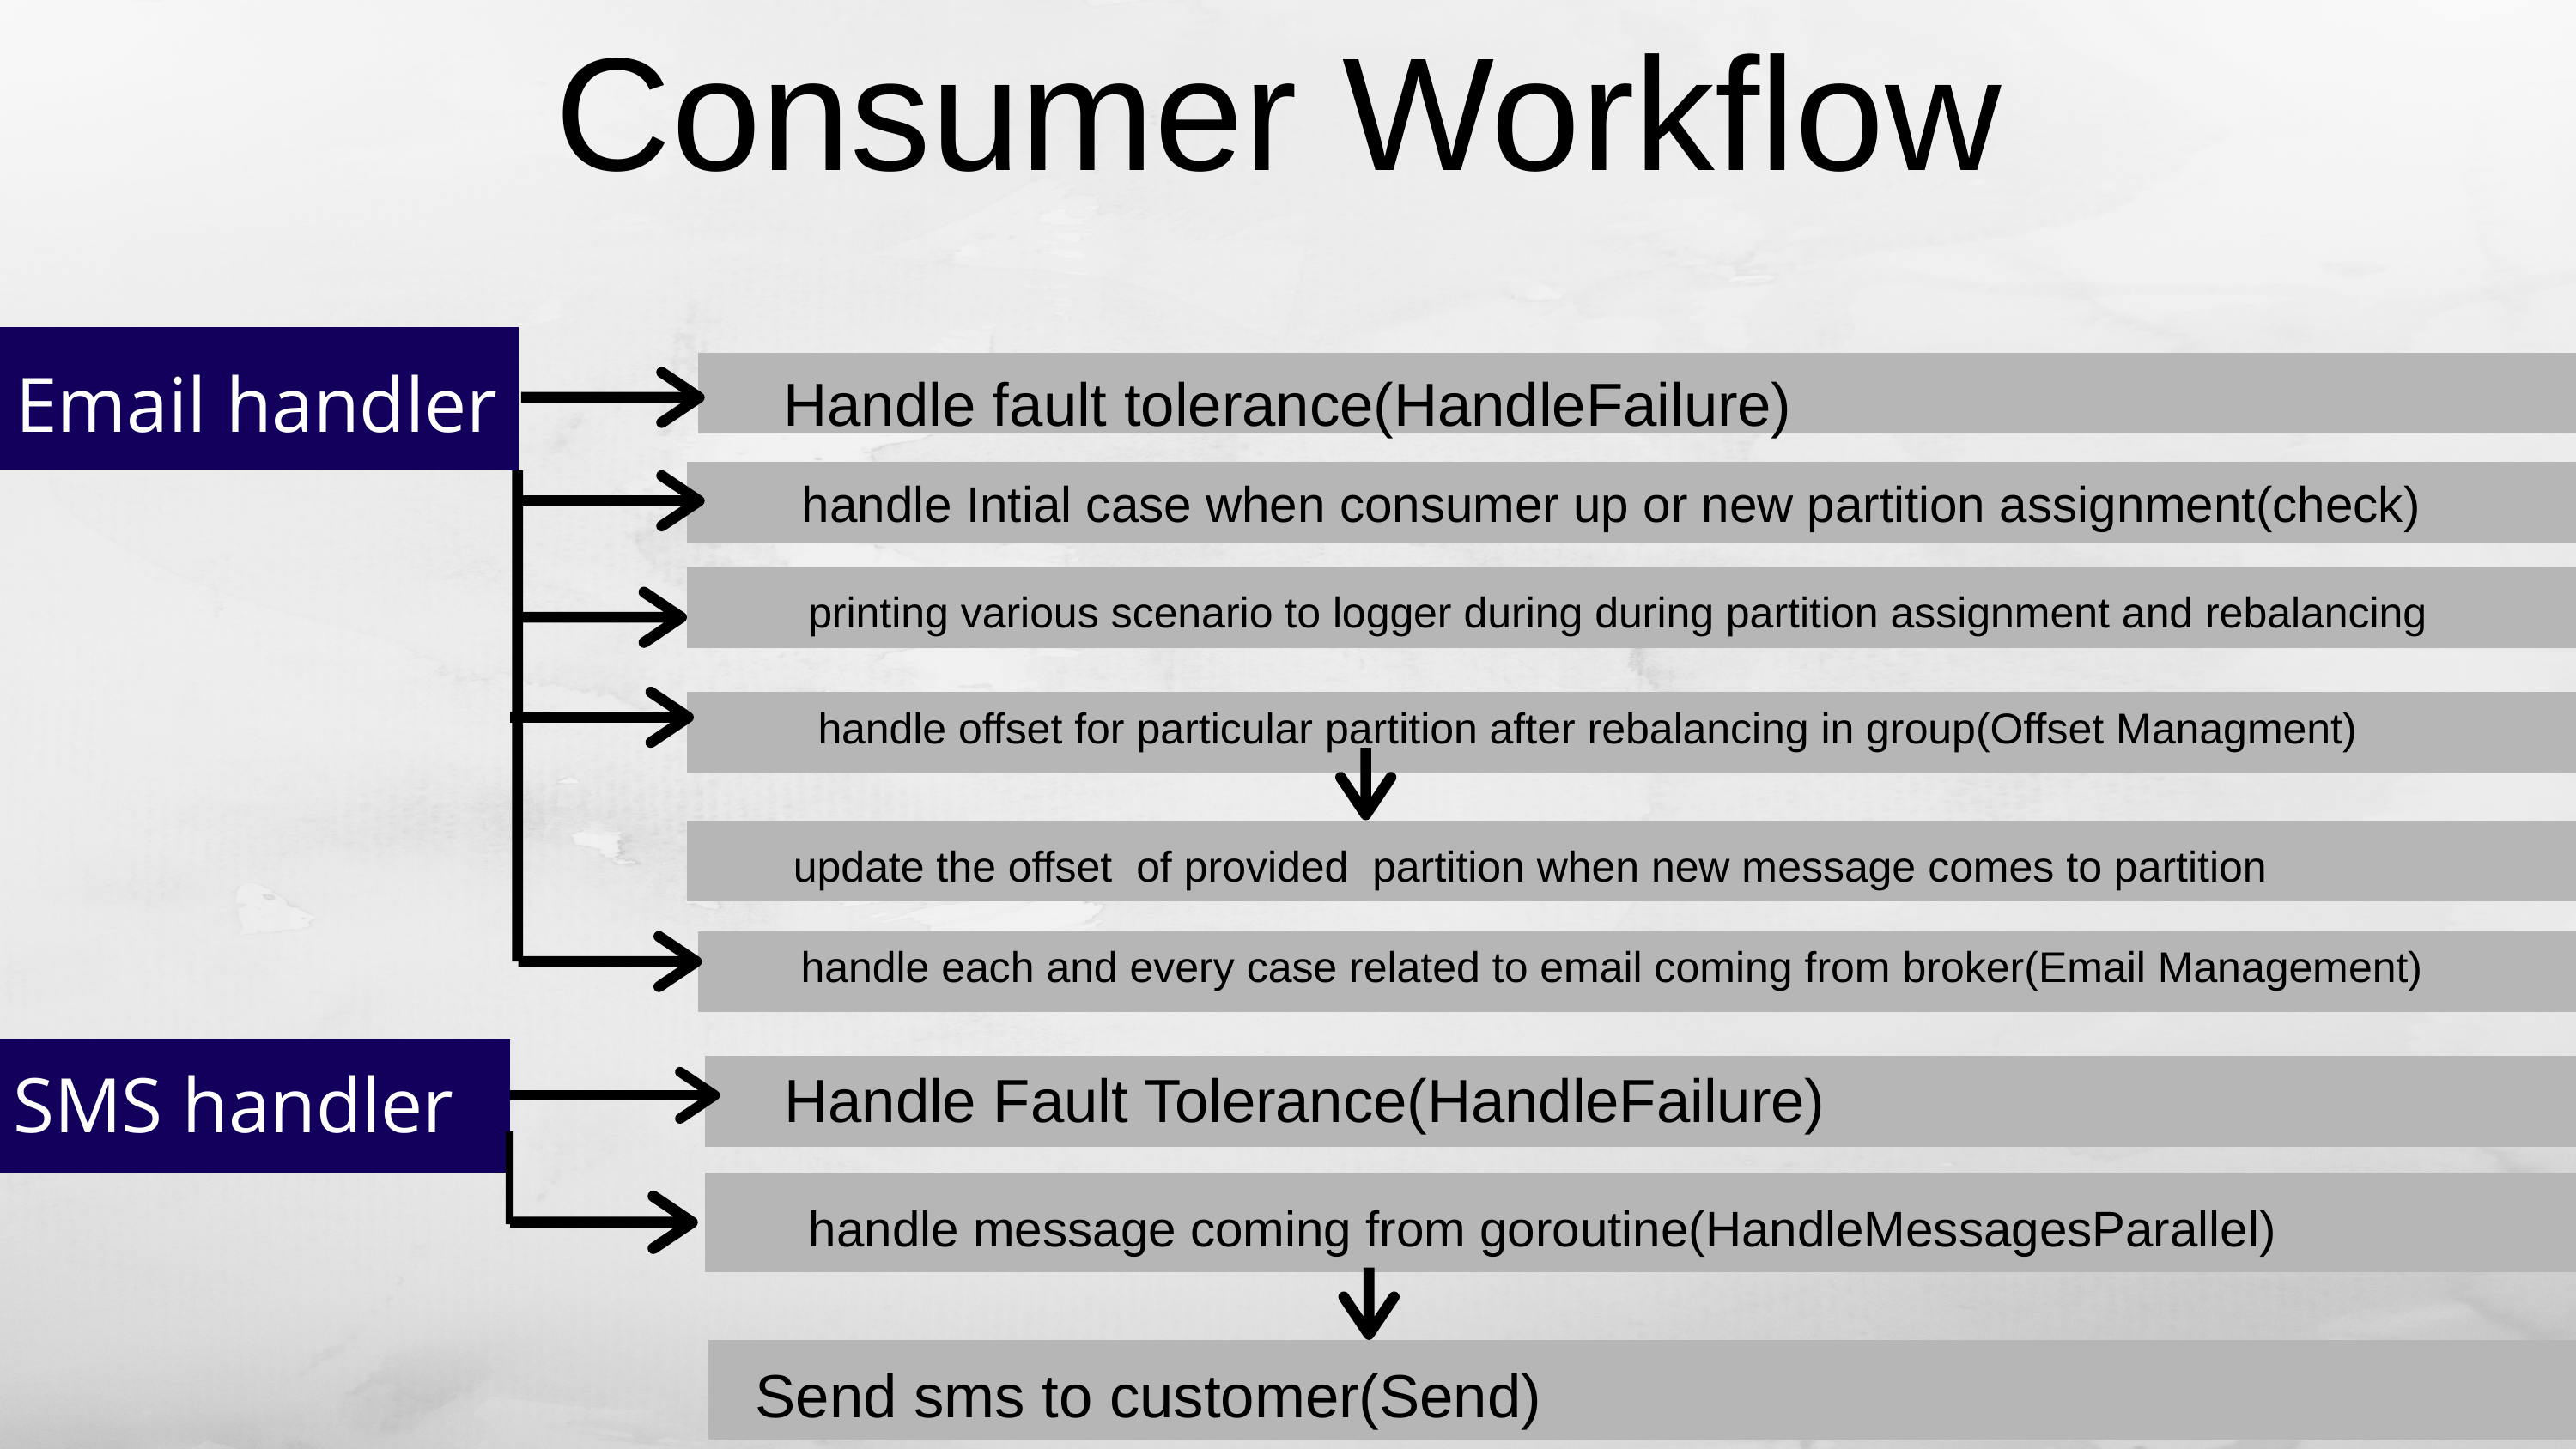

Consumer Workflow

Email handler

Handle fault tolerance(HandleFailure)

handle Intial case when consumer up or new partition assignment(check)

printing various scenario to logger during during partition assignment and rebalancing

handle offset for particular partition after rebalancing in group(Offset Managment)

update the offset  of provided  partition when new message comes to partition
handle each and every case related to email coming from broker(Email Management)

SMS handler
Handle Fault Tolerance(HandleFailure)

handle message coming from goroutine(HandleMessagesParallel)

Send sms to customer(Send)